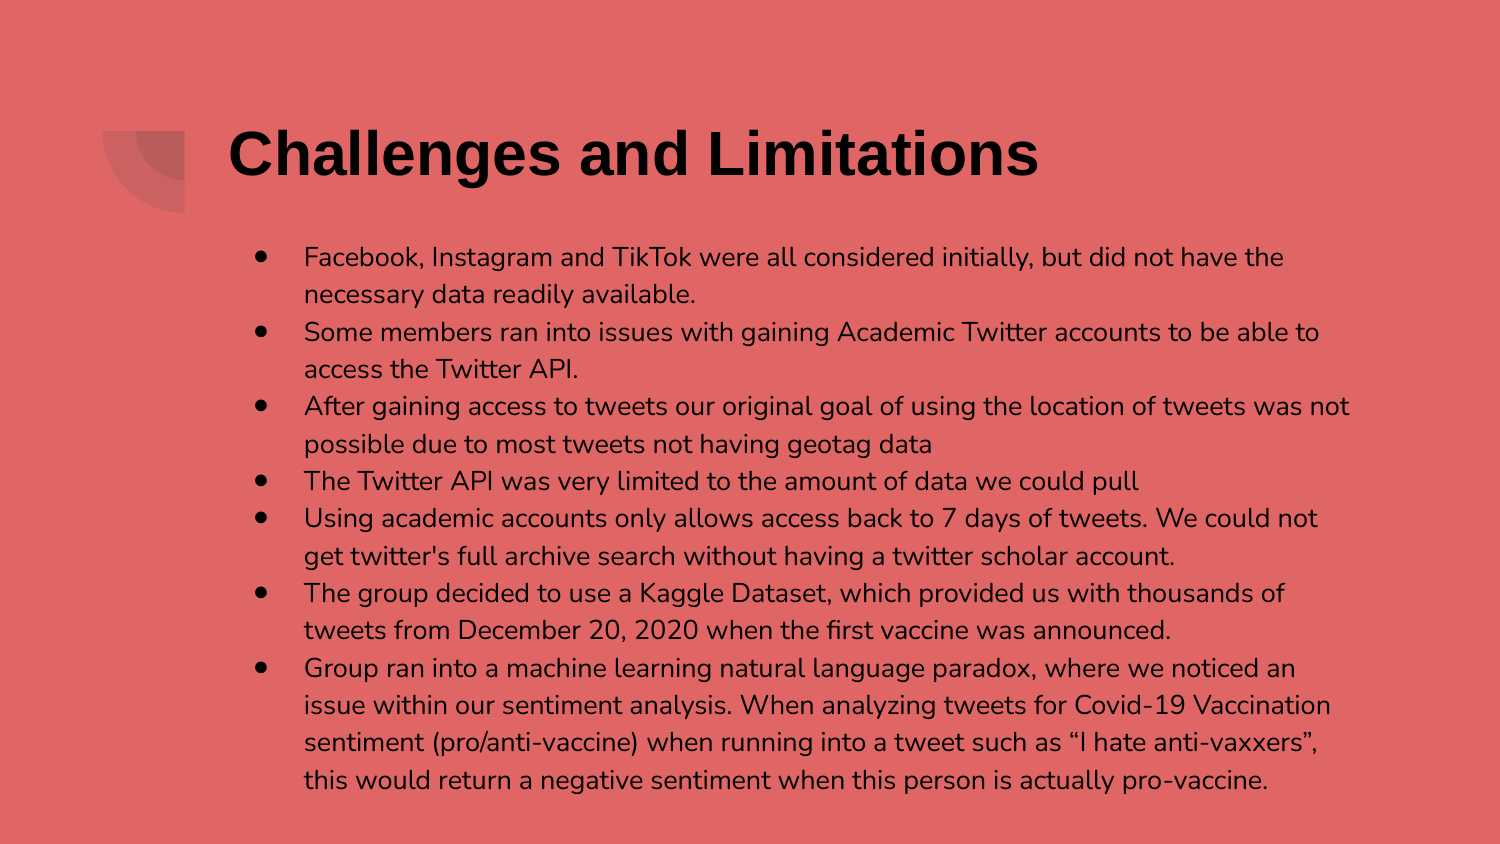

# Challenges and Limitations
Facebook, Instagram and TikTok were all considered initially, but did not have the necessary data readily available.
Some members ran into issues with gaining Academic Twitter accounts to be able to access the Twitter API.
After gaining access to tweets our original goal of using the location of tweets was not possible due to most tweets not having geotag data
The Twitter API was very limited to the amount of data we could pull
Using academic accounts only allows access back to 7 days of tweets. We could not get twitter's full archive search without having a twitter scholar account.
The group decided to use a Kaggle Dataset, which provided us with thousands of tweets from December 20, 2020 when the first vaccine was announced.
Group ran into a machine learning natural language paradox, where we noticed an issue within our sentiment analysis. When analyzing tweets for Covid-19 Vaccination sentiment (pro/anti-vaccine) when running into a tweet such as “I hate anti-vaxxers”, this would return a negative sentiment when this person is actually pro-vaccine.